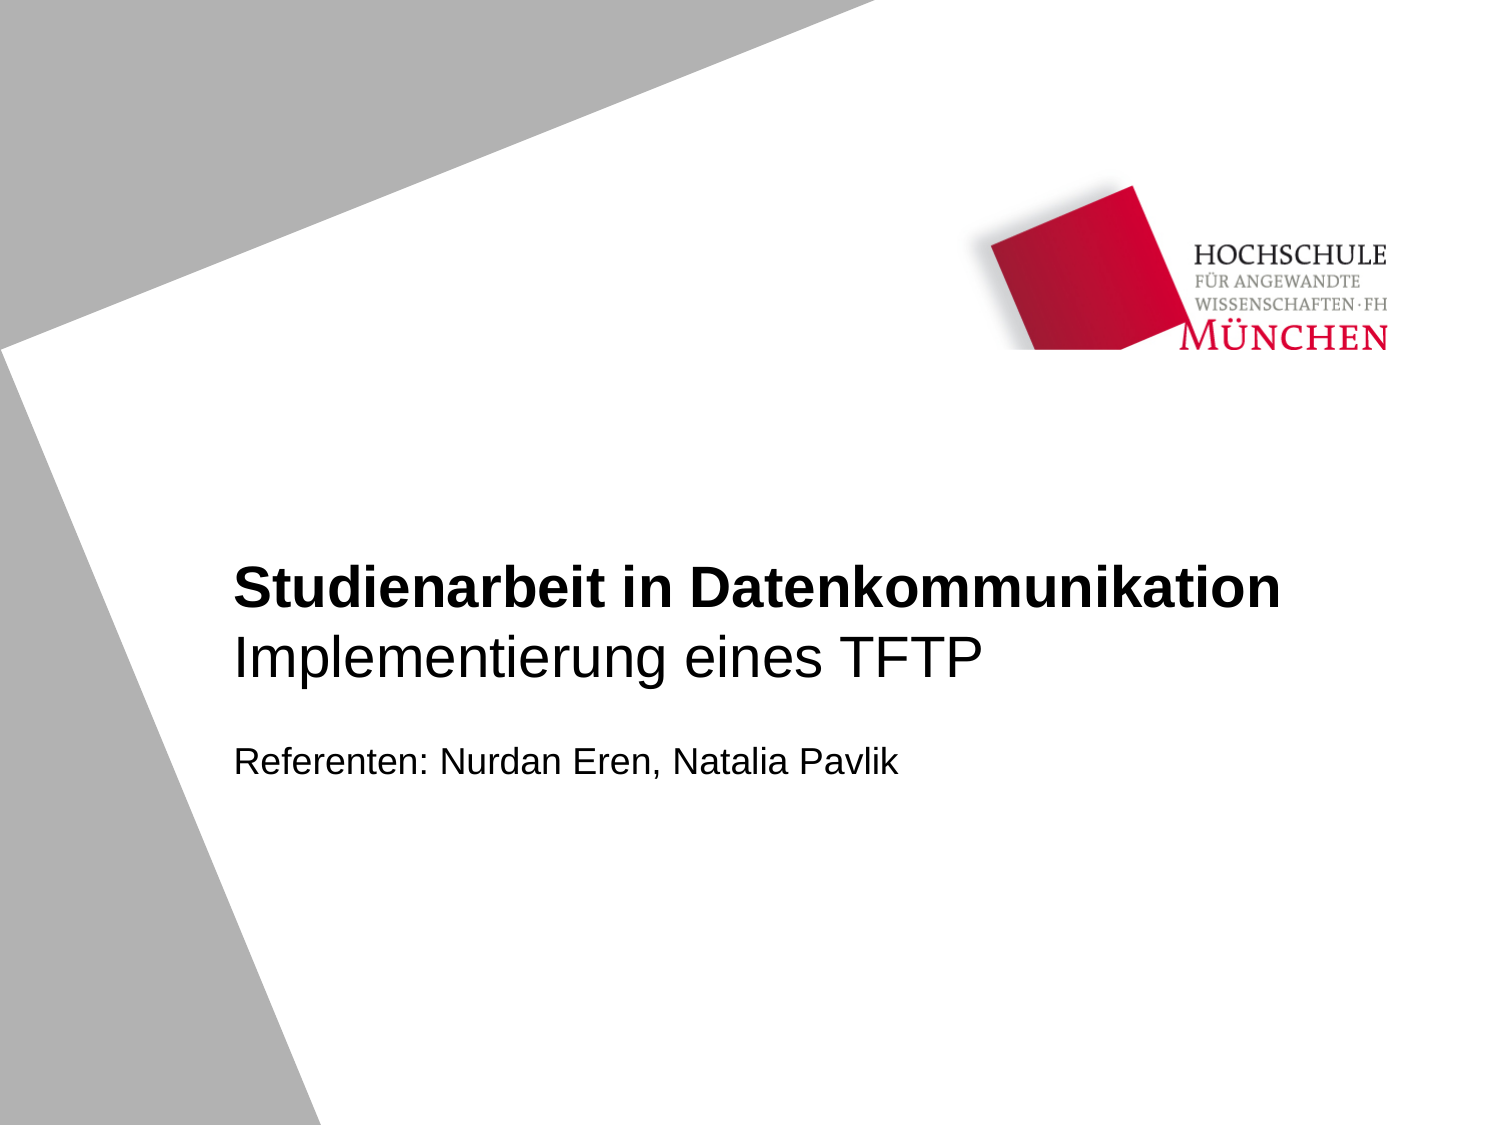

# Studienarbeit in Datenkommunikation Implementierung eines TFTP
Referenten: Nurdan Eren, Natalia Pavlik